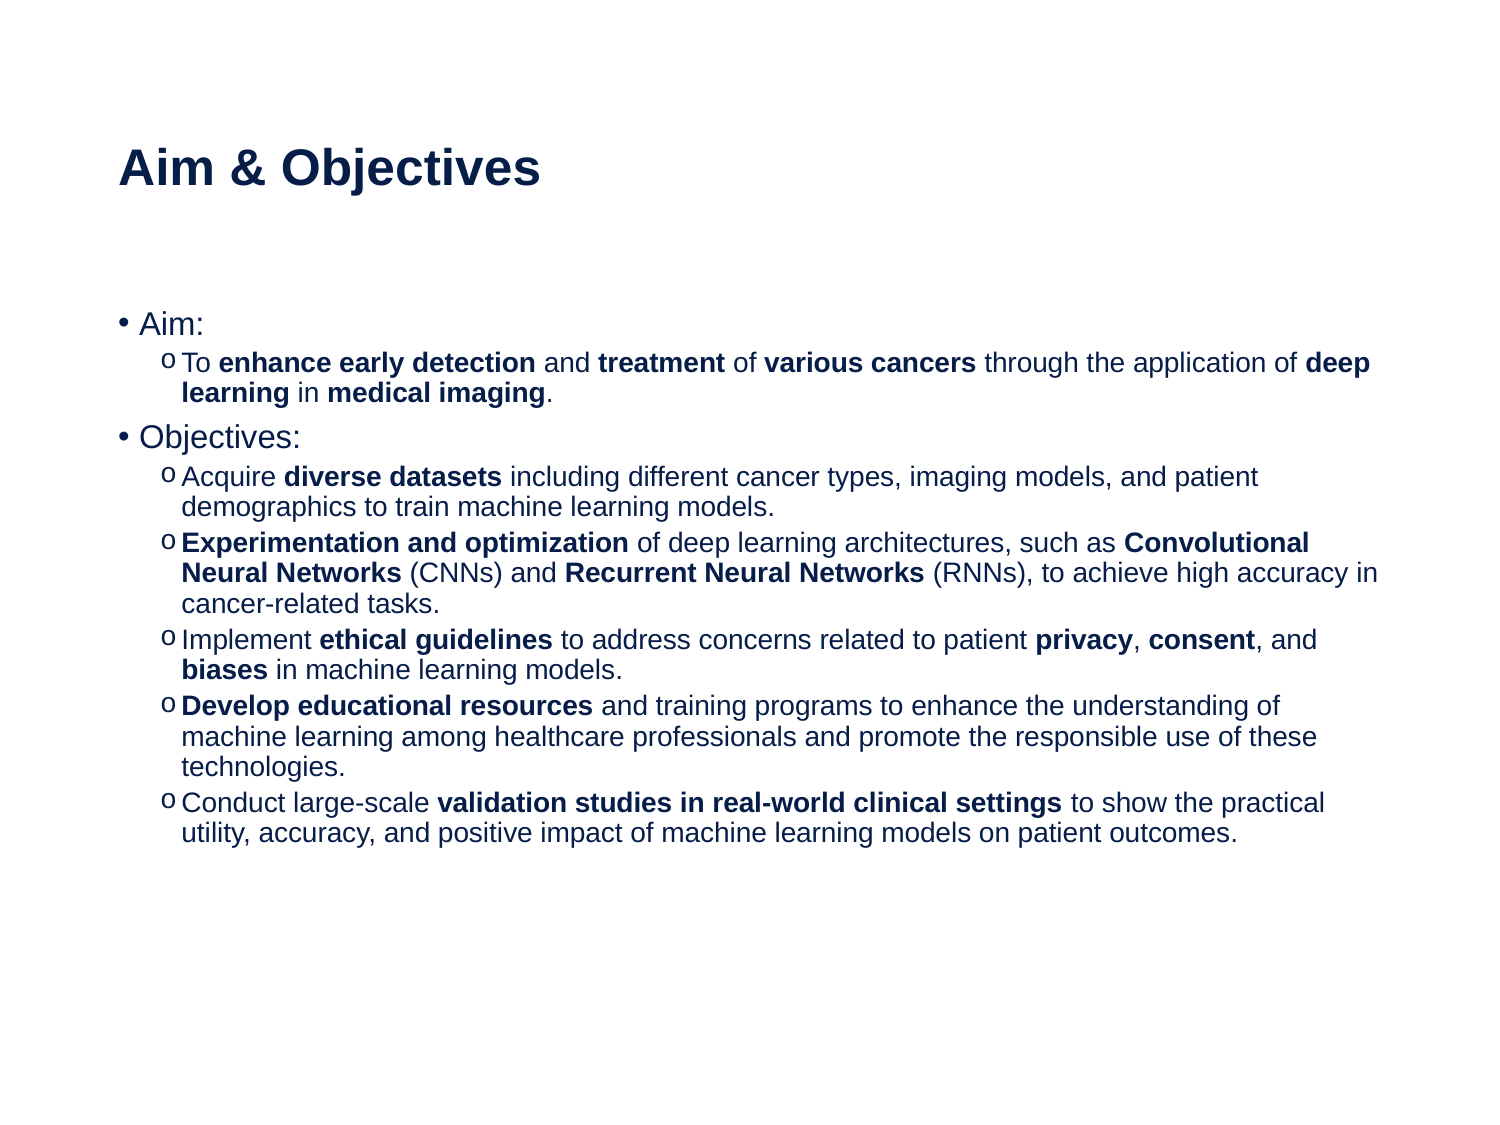

# Aim & Objectives
Aim:
To enhance early detection and treatment of various cancers through the application of deep learning in medical imaging.
Objectives:
Acquire diverse datasets including different cancer types, imaging models, and patient demographics to train machine learning models.
Experimentation and optimization of deep learning architectures, such as Convolutional Neural Networks (CNNs) and Recurrent Neural Networks (RNNs), to achieve high accuracy in cancer-related tasks.
Implement ethical guidelines to address concerns related to patient privacy, consent, and biases in machine learning models.
Develop educational resources and training programs to enhance the understanding of machine learning among healthcare professionals and promote the responsible use of these technologies.
Conduct large-scale validation studies in real-world clinical settings to show the practical utility, accuracy, and positive impact of machine learning models on patient outcomes.